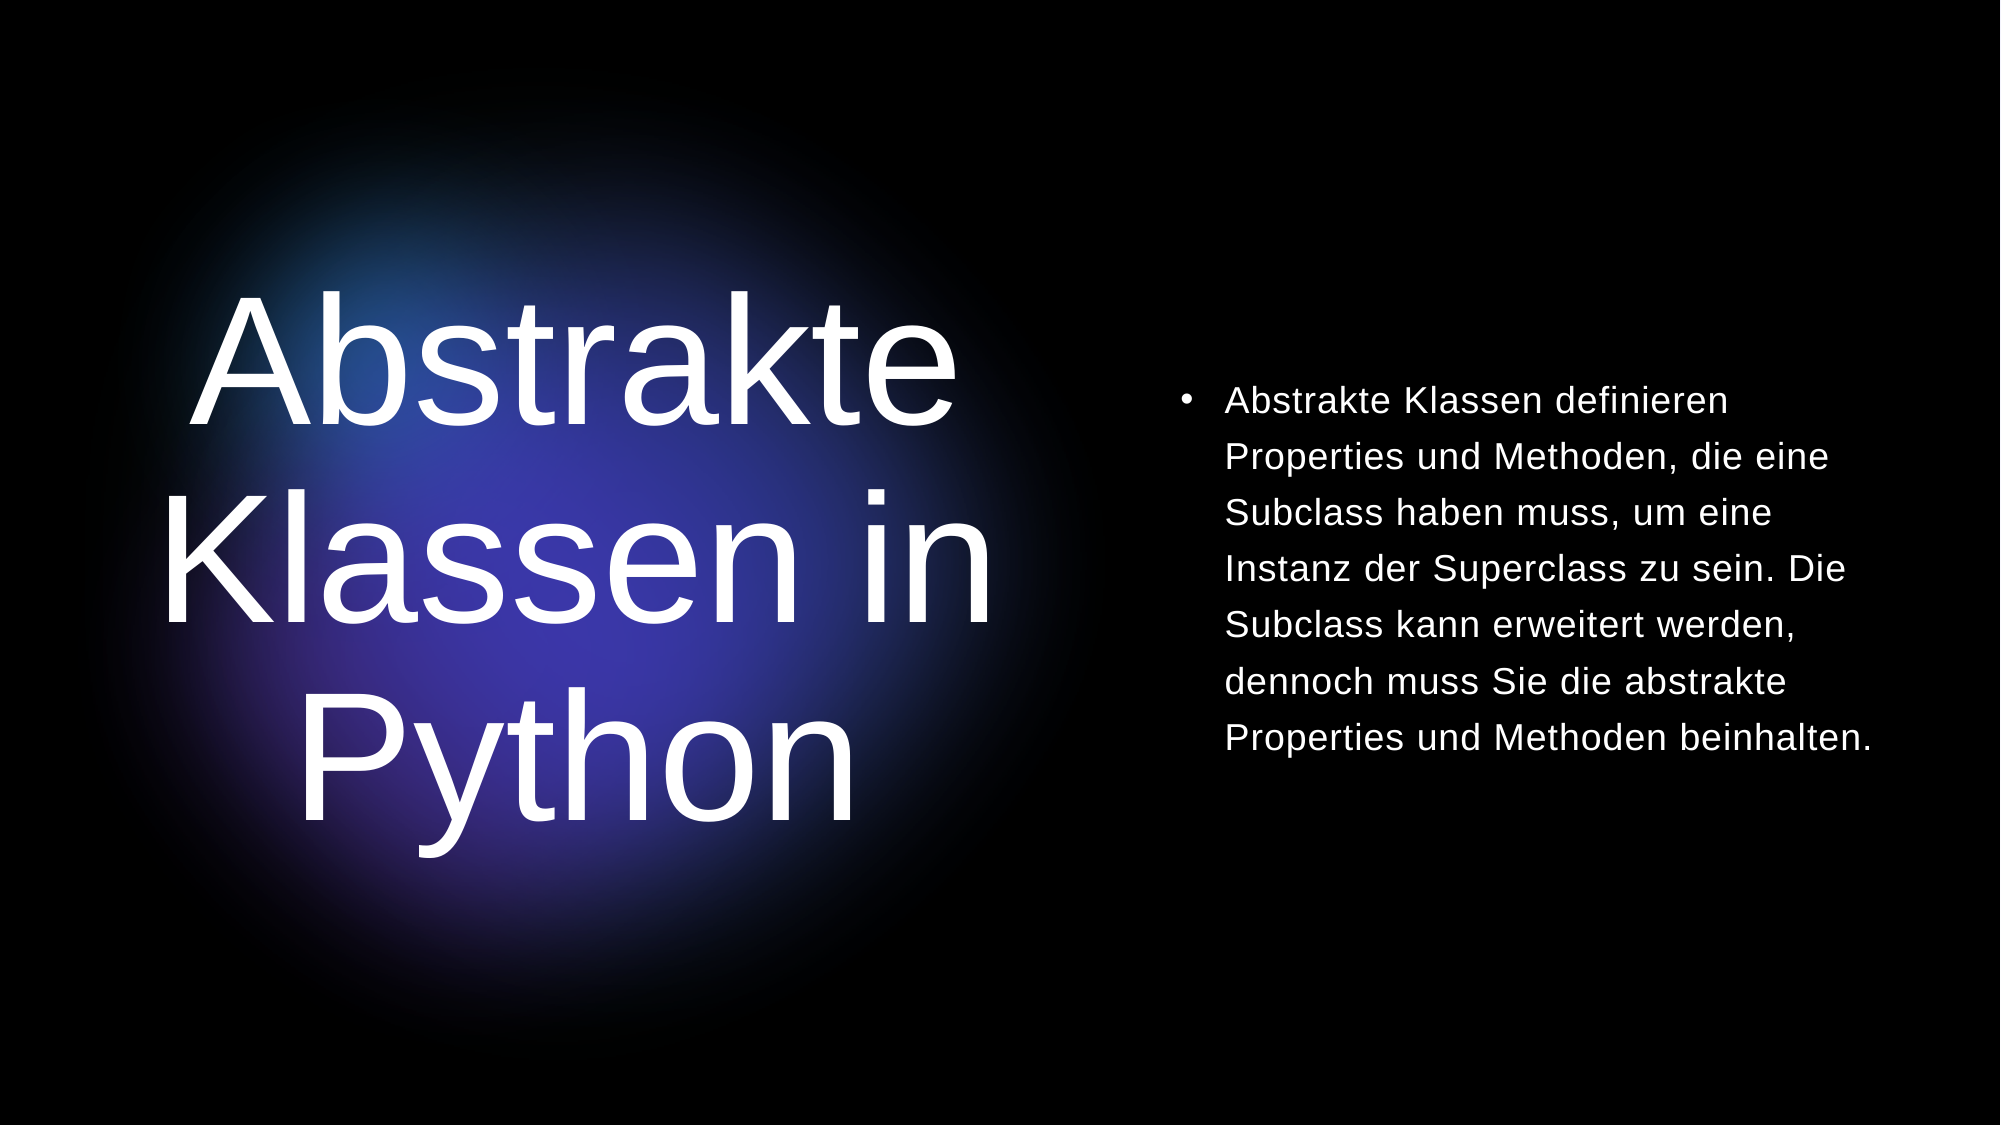

Abstrakte Klassen definieren Properties und Methoden, die eine Subclass haben muss, um eine Instanz der Superclass zu sein. Die Subclass kann erweitert werden, dennoch muss Sie die abstrakte Properties und Methoden beinhalten.
# Abstrakte Klassen in Python